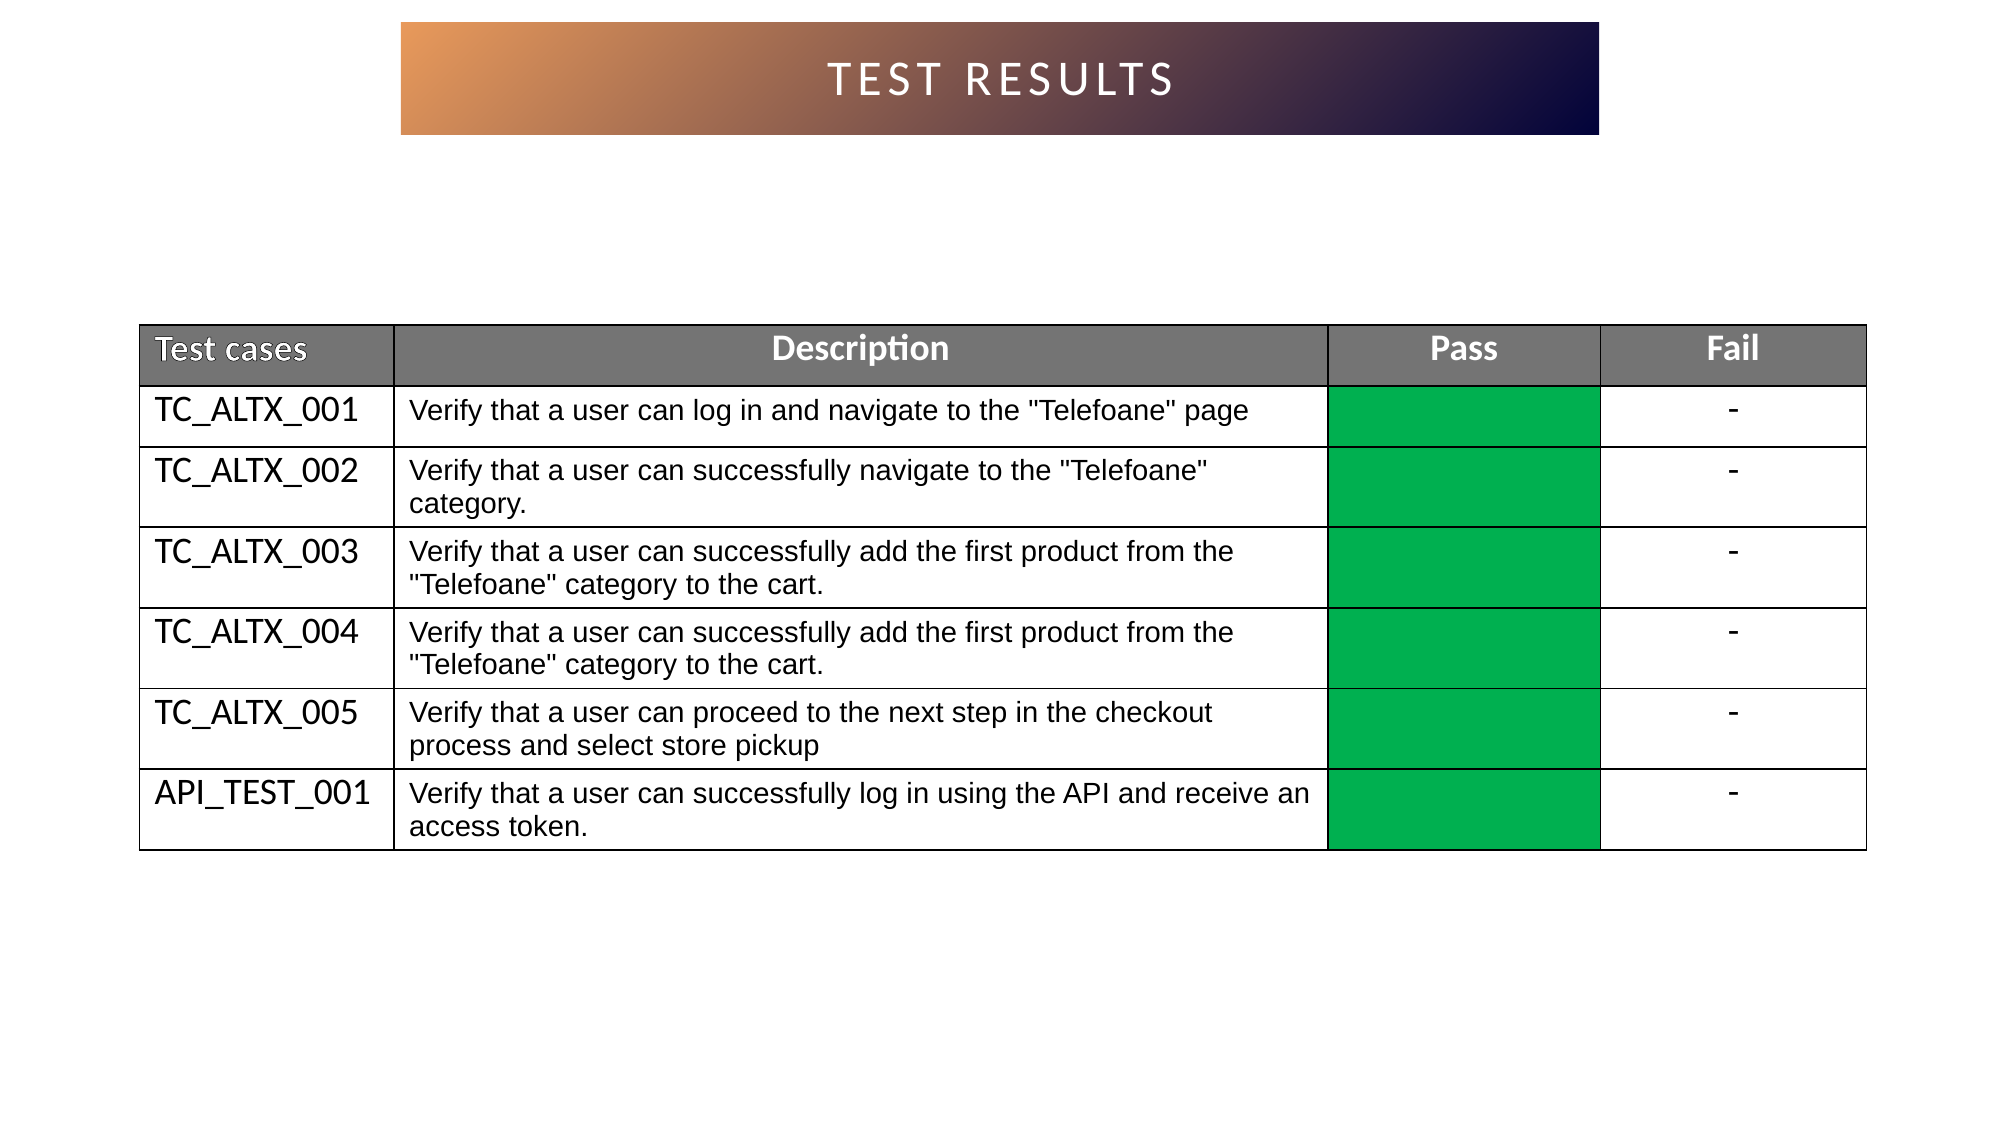

Test Results
| Test cases | Description | Pass | Fail |
| --- | --- | --- | --- |
| TC\_ALTX\_001 | Verify that a user can log in and navigate to the "Telefoane" page |  | - |
| TC\_ALTX\_002 | Verify that a user can successfully navigate to the "Telefoane" category. |  | - |
| TC\_ALTX\_003 | Verify that a user can successfully add the first product from the "Telefoane" category to the cart. |  | - |
| TC\_ALTX\_004 | Verify that a user can successfully add the first product from the "Telefoane" category to the cart. |  | - |
| TC\_ALTX\_005 | Verify that a user can proceed to the next step in the checkout process and select store pickup |  | - |
| API\_TEST\_001 | Verify that a user can successfully log in using the API and receive an access token. |  | - |